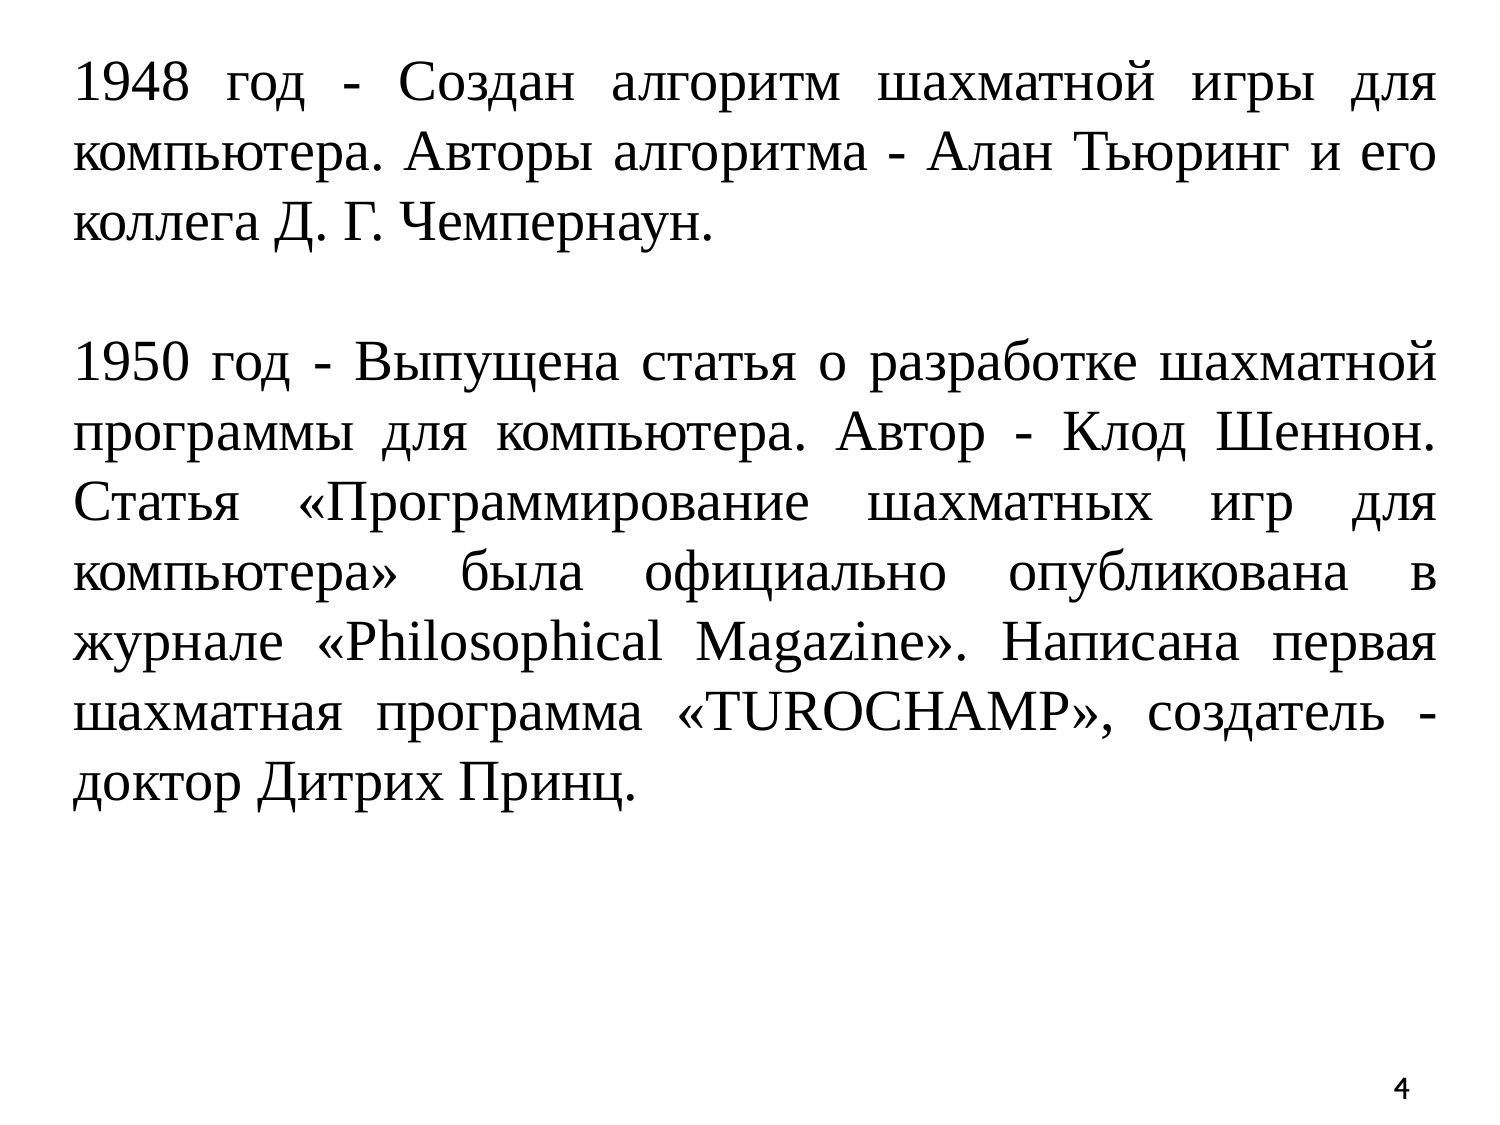

1948 год - Создан алгоритм шахматной игры для компьютера. Авторы алгоритма - Алан Тьюринг и его коллега Д. Г. Чемпернаун.

1950 год - Выпущена статья о разработке шахматной программы для компьютера. Автор - Клод Шеннон. Статья «Программирование шахматных игр для компьютера» была официально опубликована в журнале «Philosophical Magazine». Написана первая шахматная программа «TUROCHAMP», создатель - доктор Дитрих Принц.
4